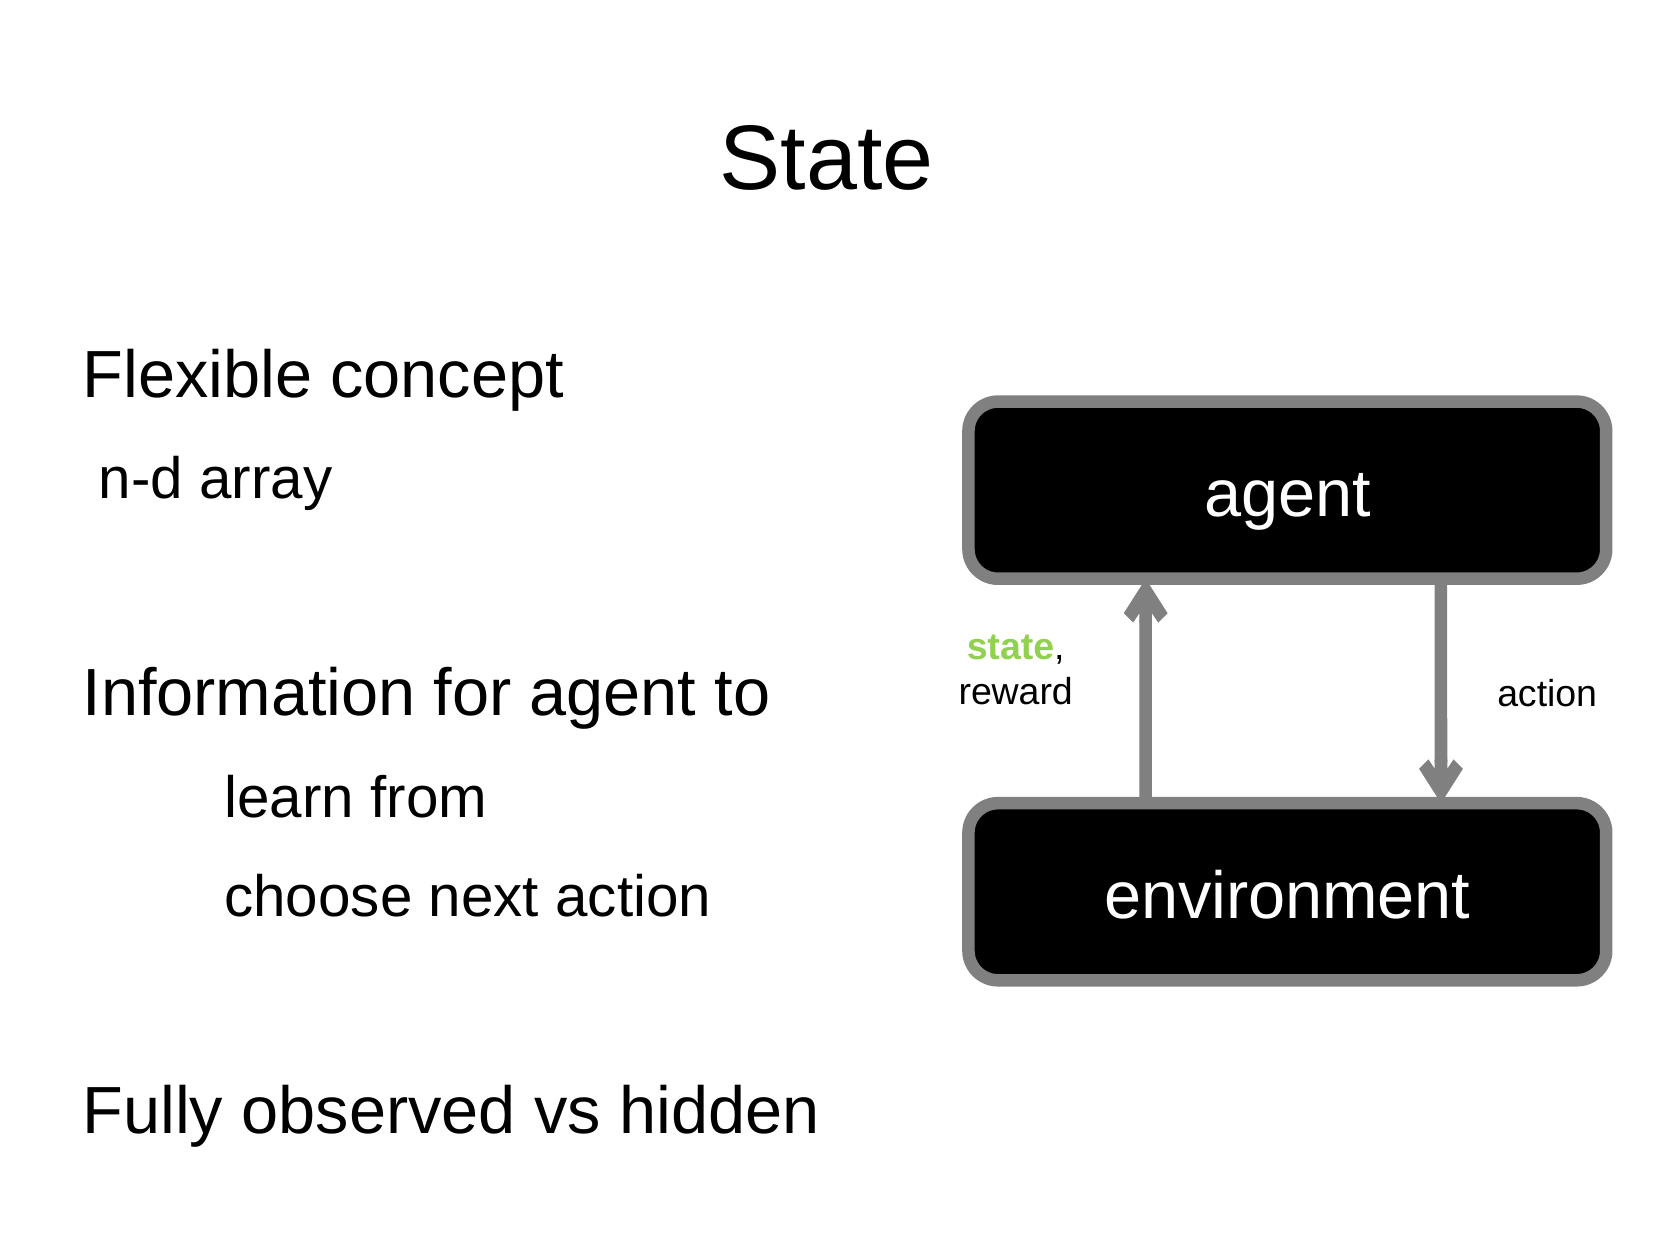

State
Flexible concept
 n-d array

Information for agent to
learn from
choose next action

Fully observed vs hidden
agent

action
state,
reward
environment